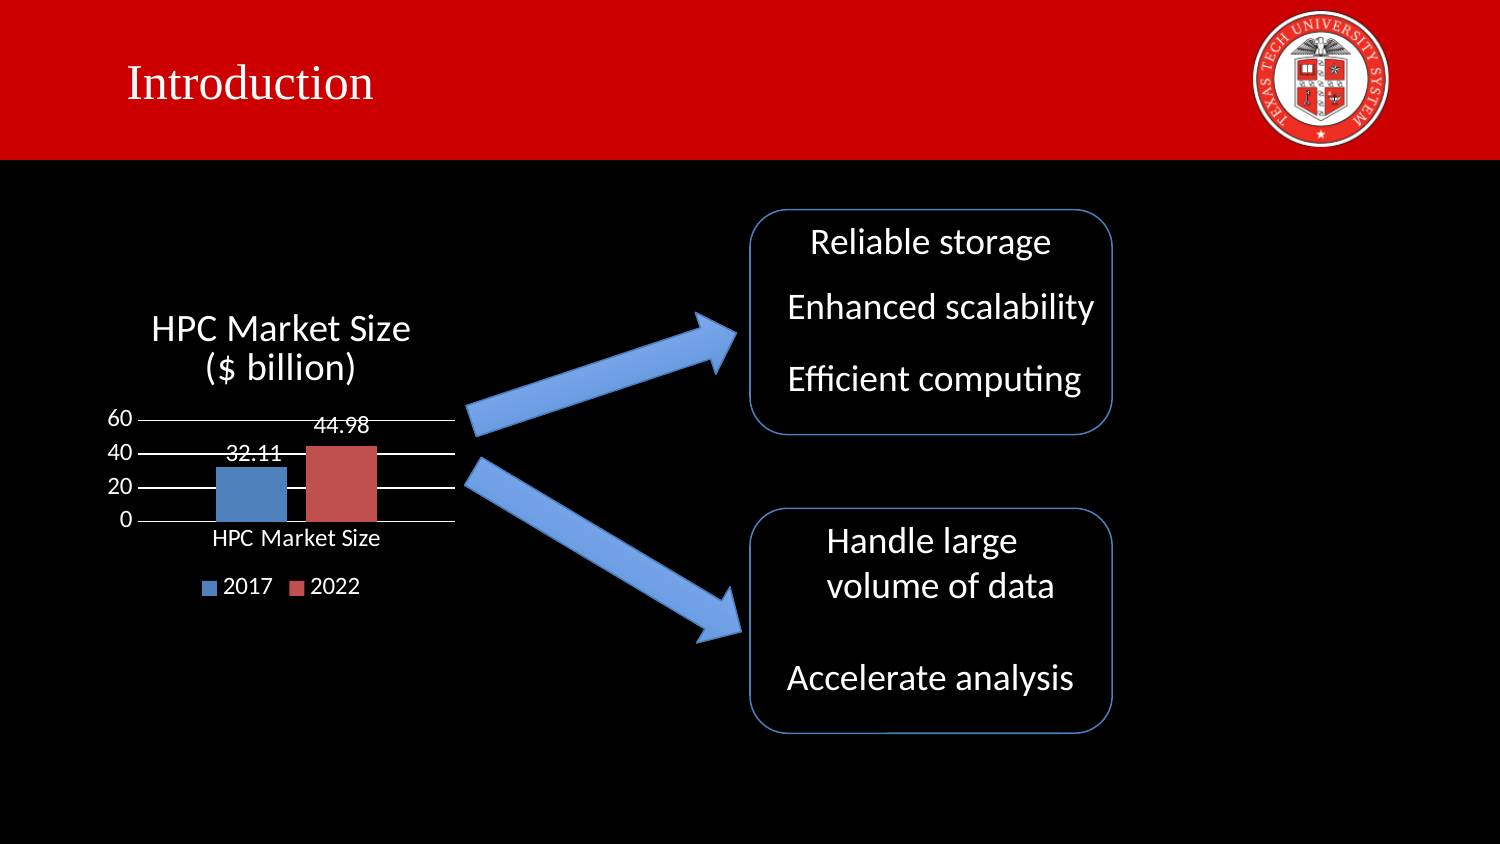

# Introduction
Reliable storage

Enhanced scalability
Efficient computing

### Chart: HPC Market Size ($ billion)

| Category | 2017 | 2022 |
|---|---|---|
| HPC Market Size | 32.11 | 44.98 |

Handle large
volume of data
Accelerate analysis